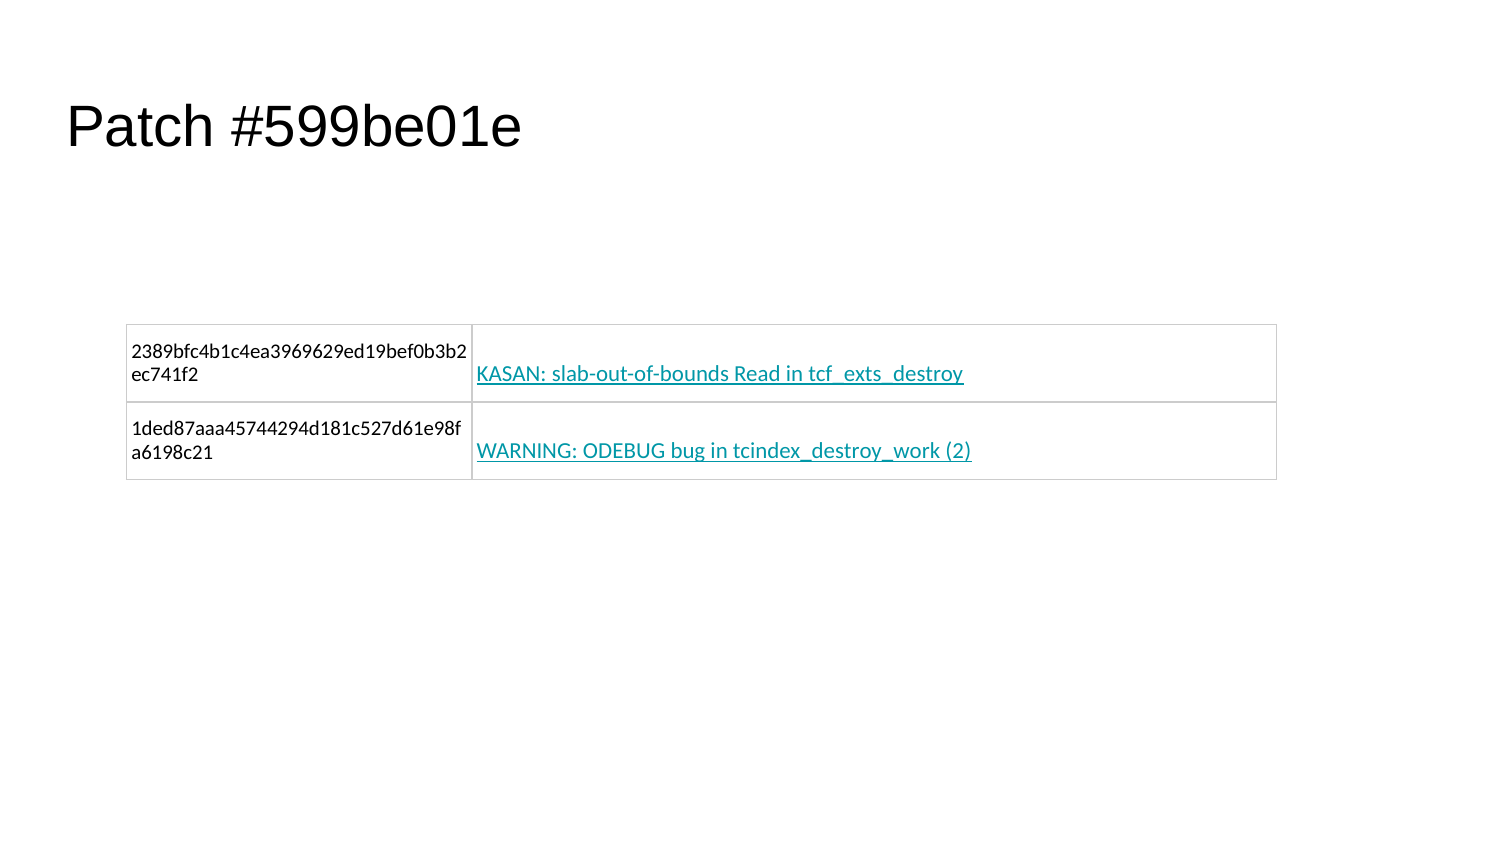

# Patch #599be01e
| 2389bfc4b1c4ea3969629ed19bef0b3b2ec741f2 | KASAN: slab-out-of-bounds Read in tcf\_exts\_destroy |
| --- | --- |
| 1ded87aaa45744294d181c527d61e98fa6198c21 | WARNING: ODEBUG bug in tcindex\_destroy\_work (2) |